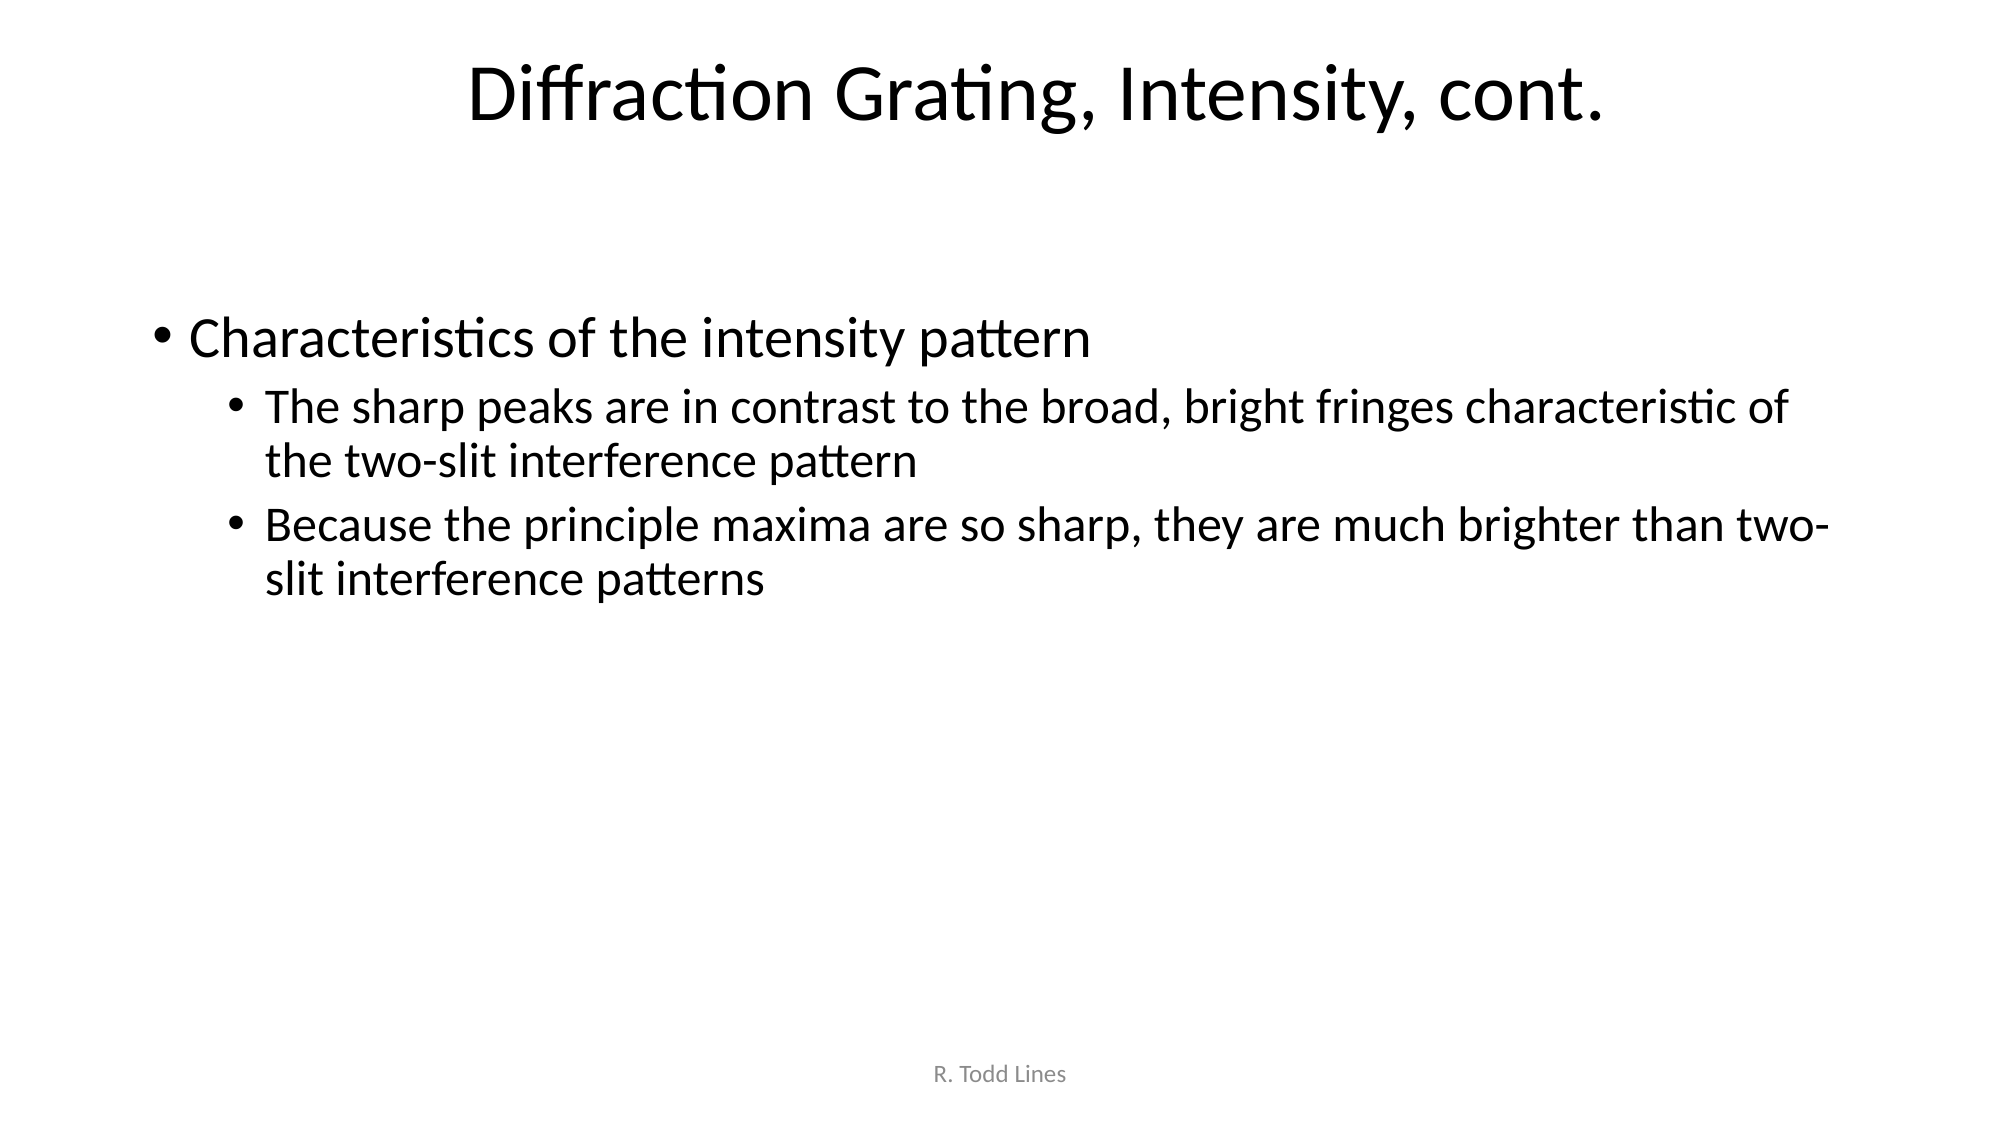

# Diffraction Grating, Intensity, cont.
Characteristics of the intensity pattern
The sharp peaks are in contrast to the broad, bright fringes characteristic of the two-slit interference pattern
Because the principle maxima are so sharp, they are much brighter than two-slit interference patterns

R. Todd Lines